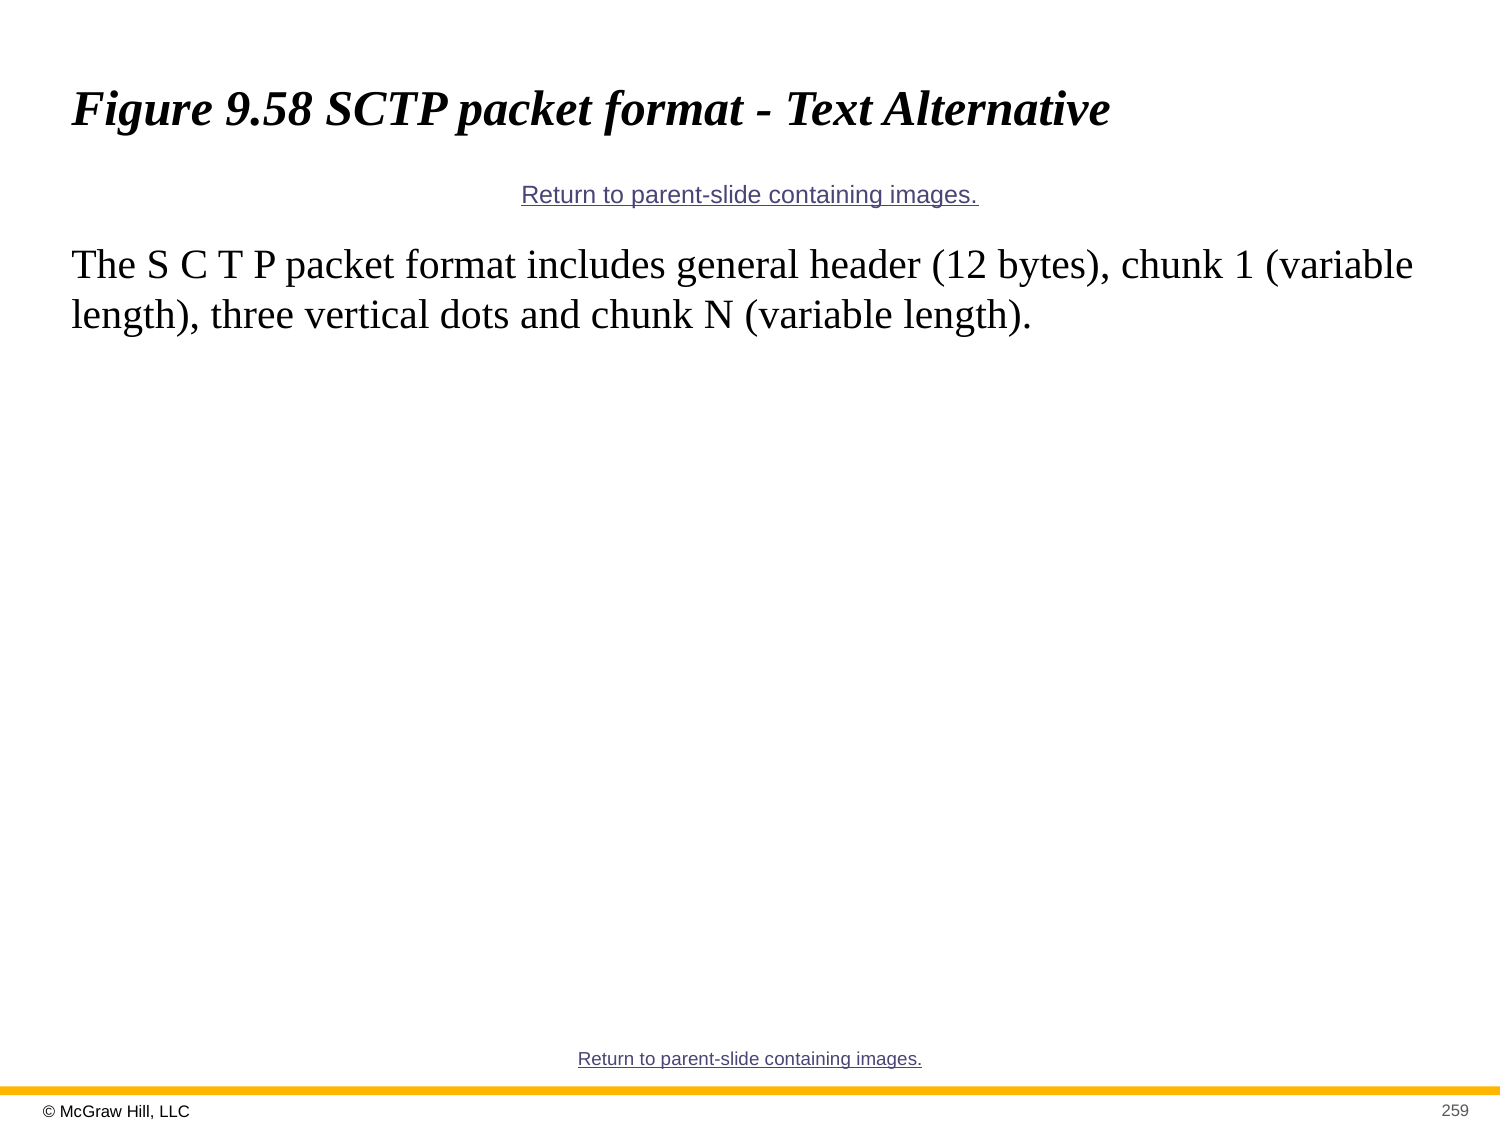

# Figure 9.58 SCTP packet format - Text Alternative
Return to parent-slide containing images.
The S C T P packet format includes general header (12 bytes), chunk 1 (variable length), three vertical dots and chunk N (variable length).
Return to parent-slide containing images.
259